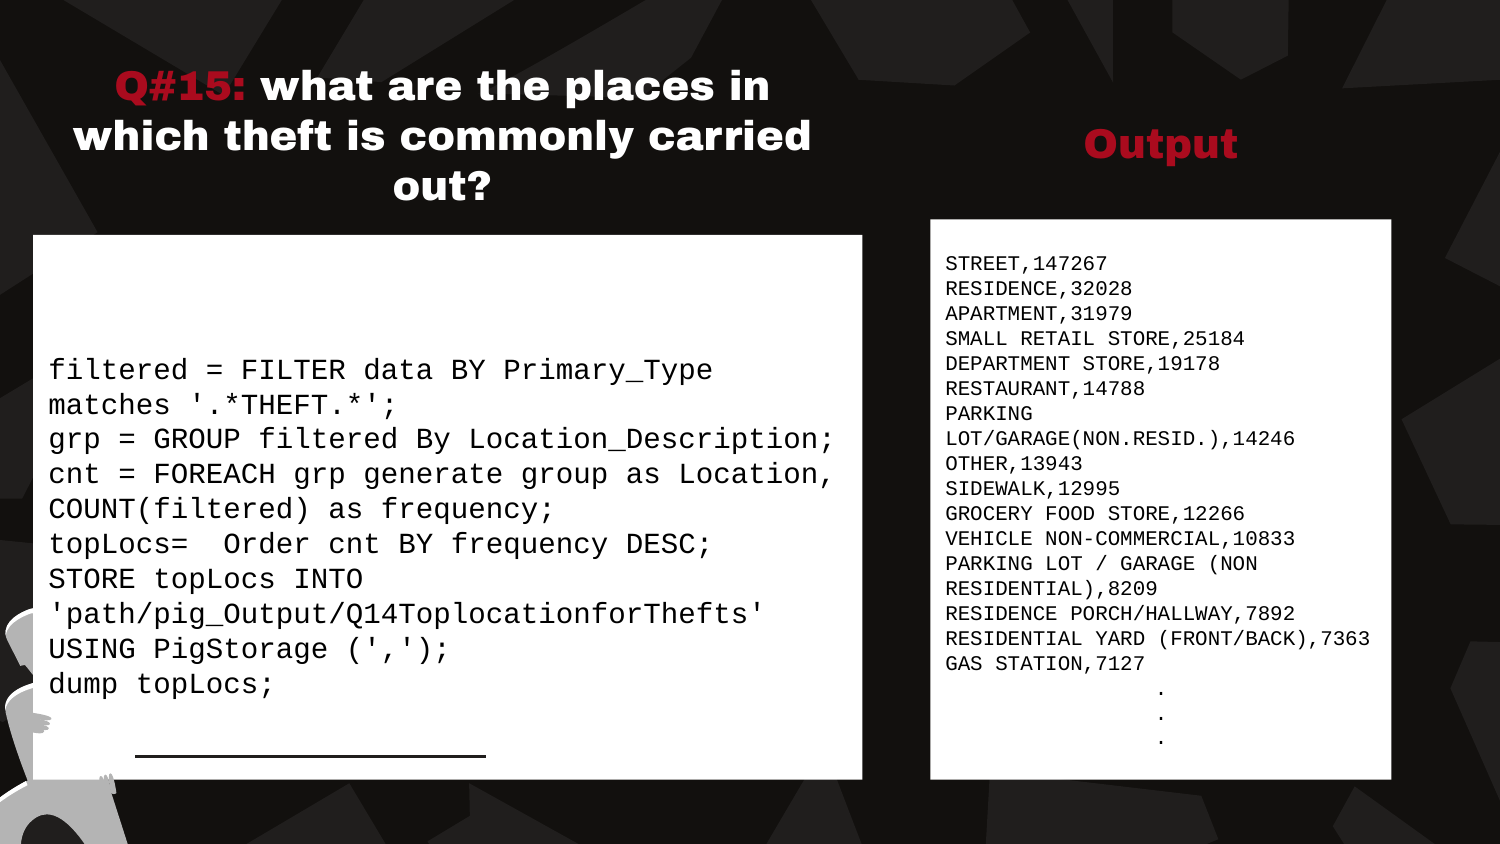

# Q#15: what are the places in which theft is commonly carried out?
Output
STREET,147267
RESIDENCE,32028
APARTMENT,31979
SMALL RETAIL STORE,25184
DEPARTMENT STORE,19178
RESTAURANT,14788
PARKING LOT/GARAGE(NON.RESID.),14246
OTHER,13943
SIDEWALK,12995
GROCERY FOOD STORE,12266
VEHICLE NON-COMMERCIAL,10833
PARKING LOT / GARAGE (NON RESIDENTIAL),8209
RESIDENCE PORCH/HALLWAY,7892
RESIDENTIAL YARD (FRONT/BACK),7363
GAS STATION,7127
.
.
.

filtered = FILTER data BY Primary_Type  matches '.*THEFT.*';
grp = GROUP filtered By Location_Description;
cnt = FOREACH grp generate group as Location, COUNT(filtered) as frequency;
topLocs=  Order cnt BY frequency DESC;
STORE topLocs INTO 'path/pig_Output/Q14ToplocationforThefts' USING PigStorage (',');
dump topLocs;